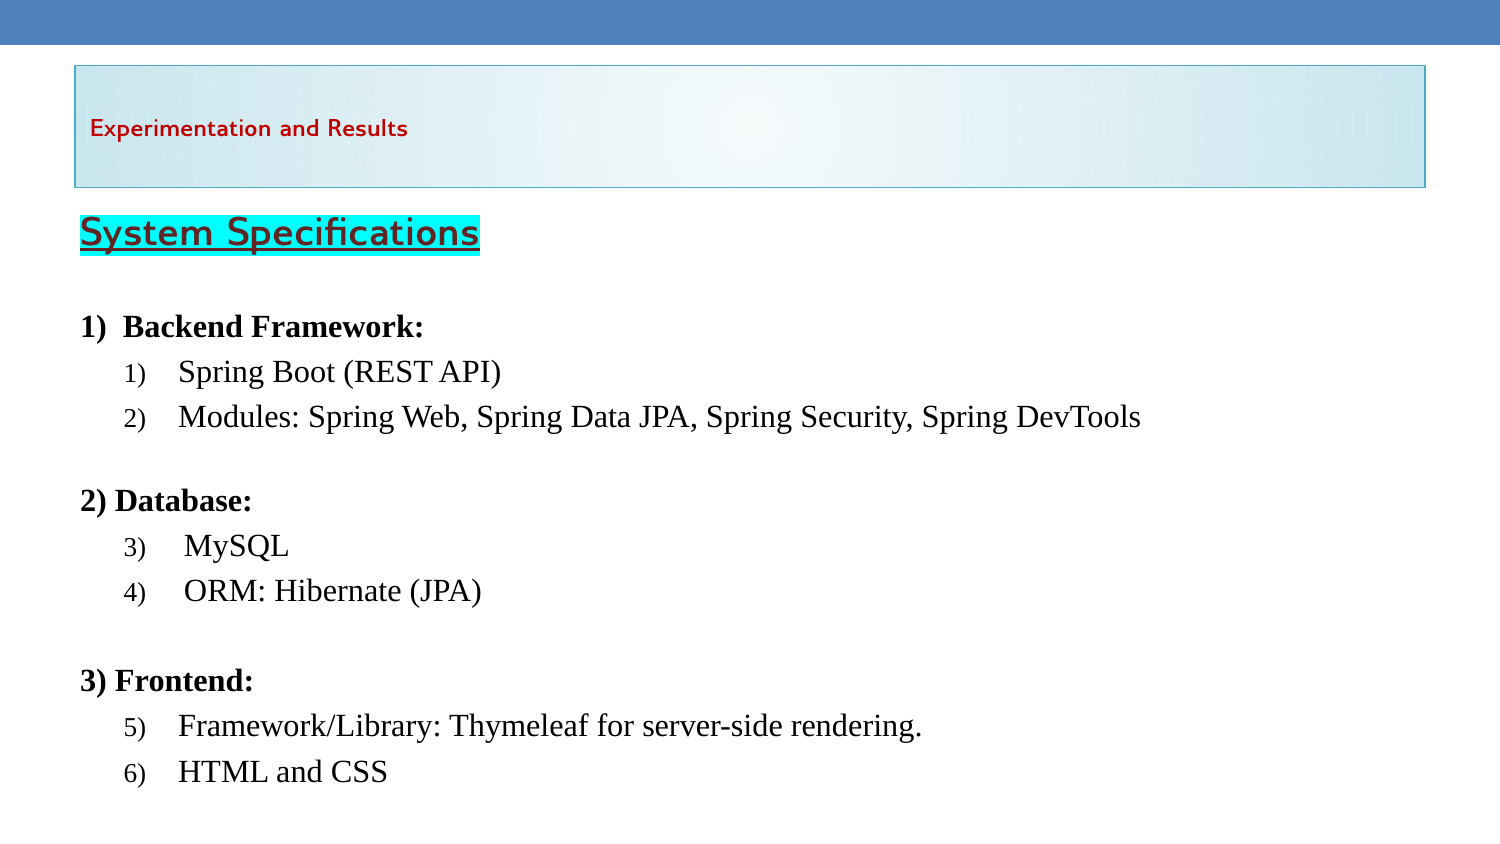

# Experimentation and Results
System Specifications

1)  Backend Framework:
Spring Boot (REST API)
Modules: Spring Web, Spring Data JPA, Spring Security, Spring DevTools
2) Database:
   MySQL
   ORM: Hibernate (JPA)

3) Frontend:
Framework/Library: Thymeleaf for server-side rendering.
HTML and CSS